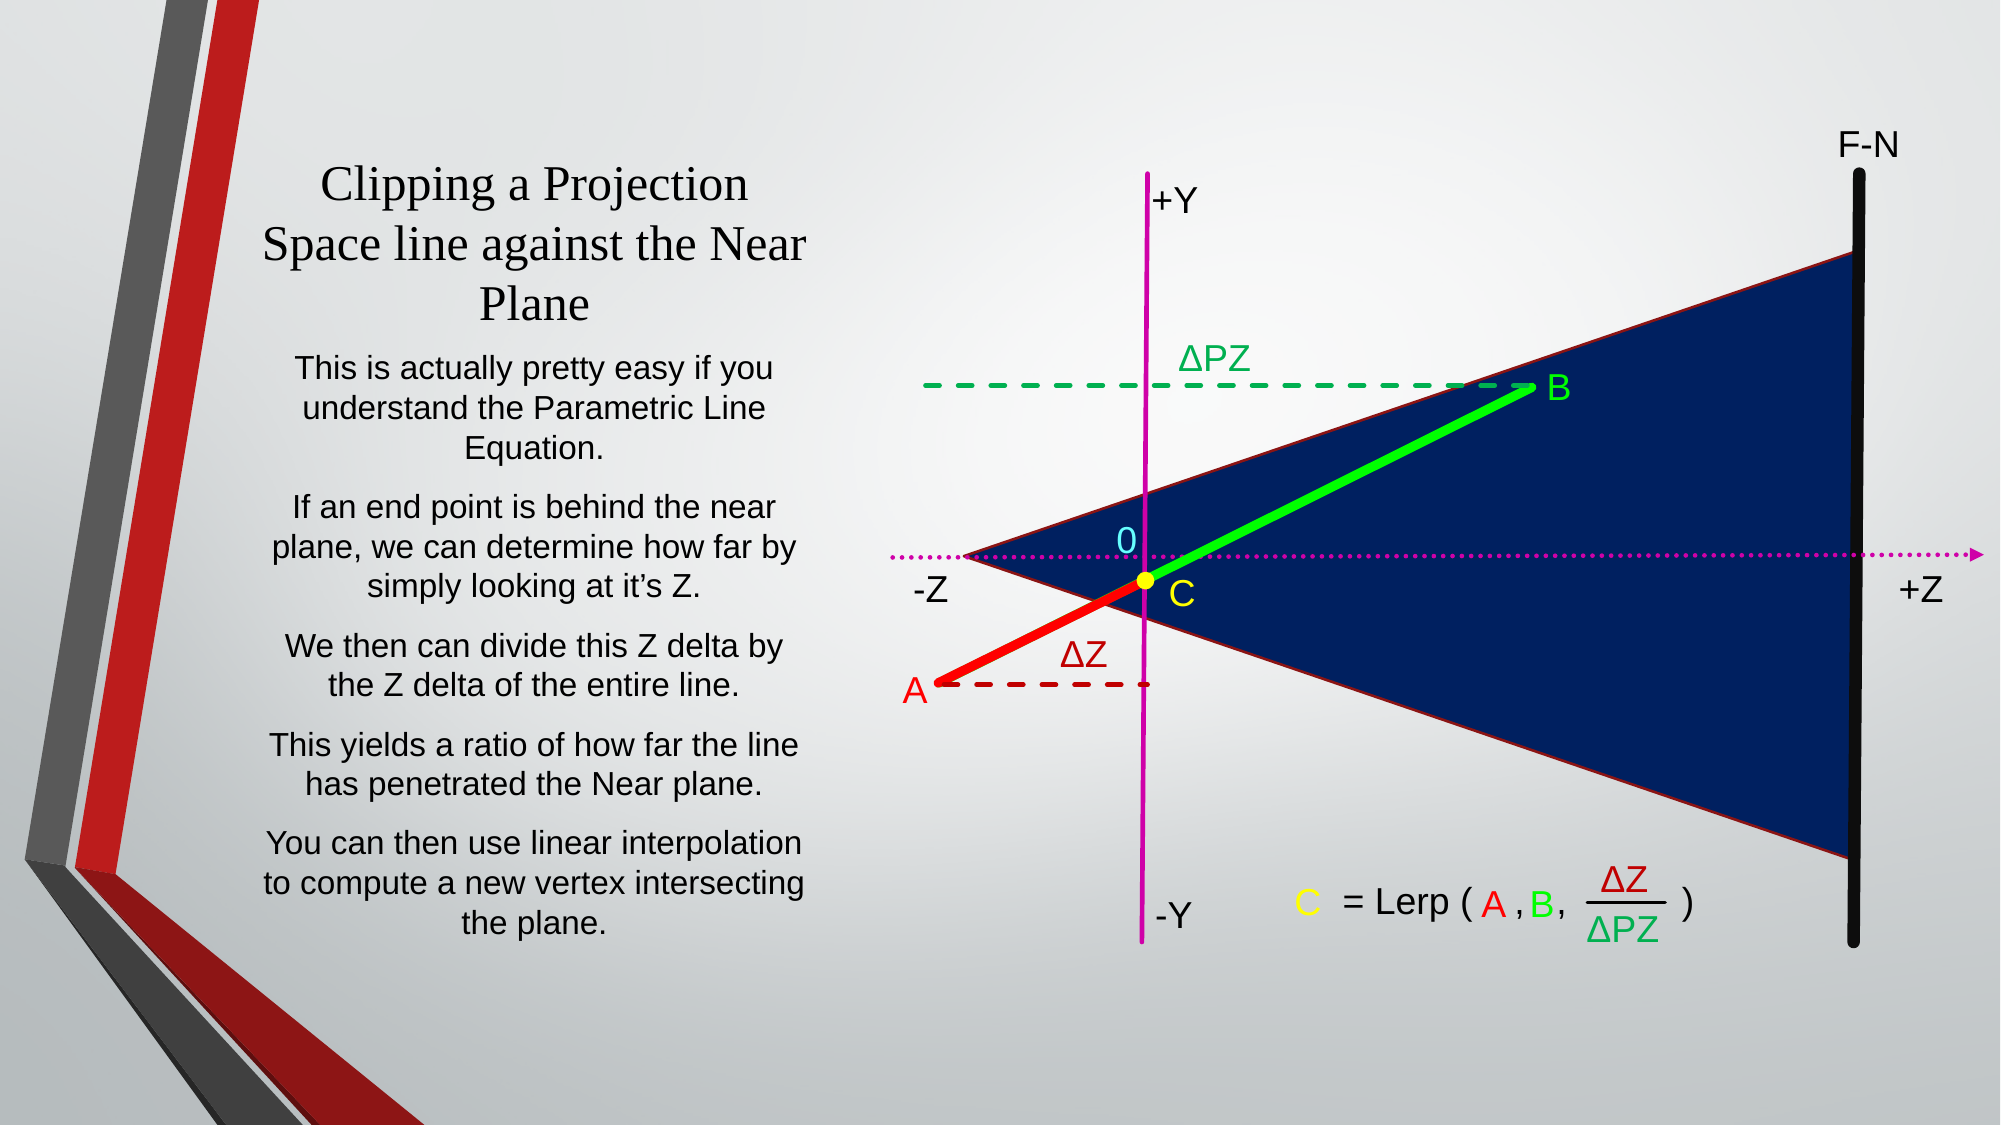

# Clipping a Projection Space line against the Near Plane
F-N
+Y
ΔPZ
This is actually pretty easy if you understand the Parametric Line Equation.
If an end point is behind the near plane, we can determine how far by simply looking at it’s Z.
We then can divide this Z delta by the Z delta of the entire line.
This yields a ratio of how far the line has penetrated the Near plane.
You can then use linear interpolation to compute a new vertex intersecting the plane.
B
0
-Z
+Z
C

ΔZ
A
ΔZ
= Lerp (    ,   ,           )
C
A
B
-Y
ΔPZ